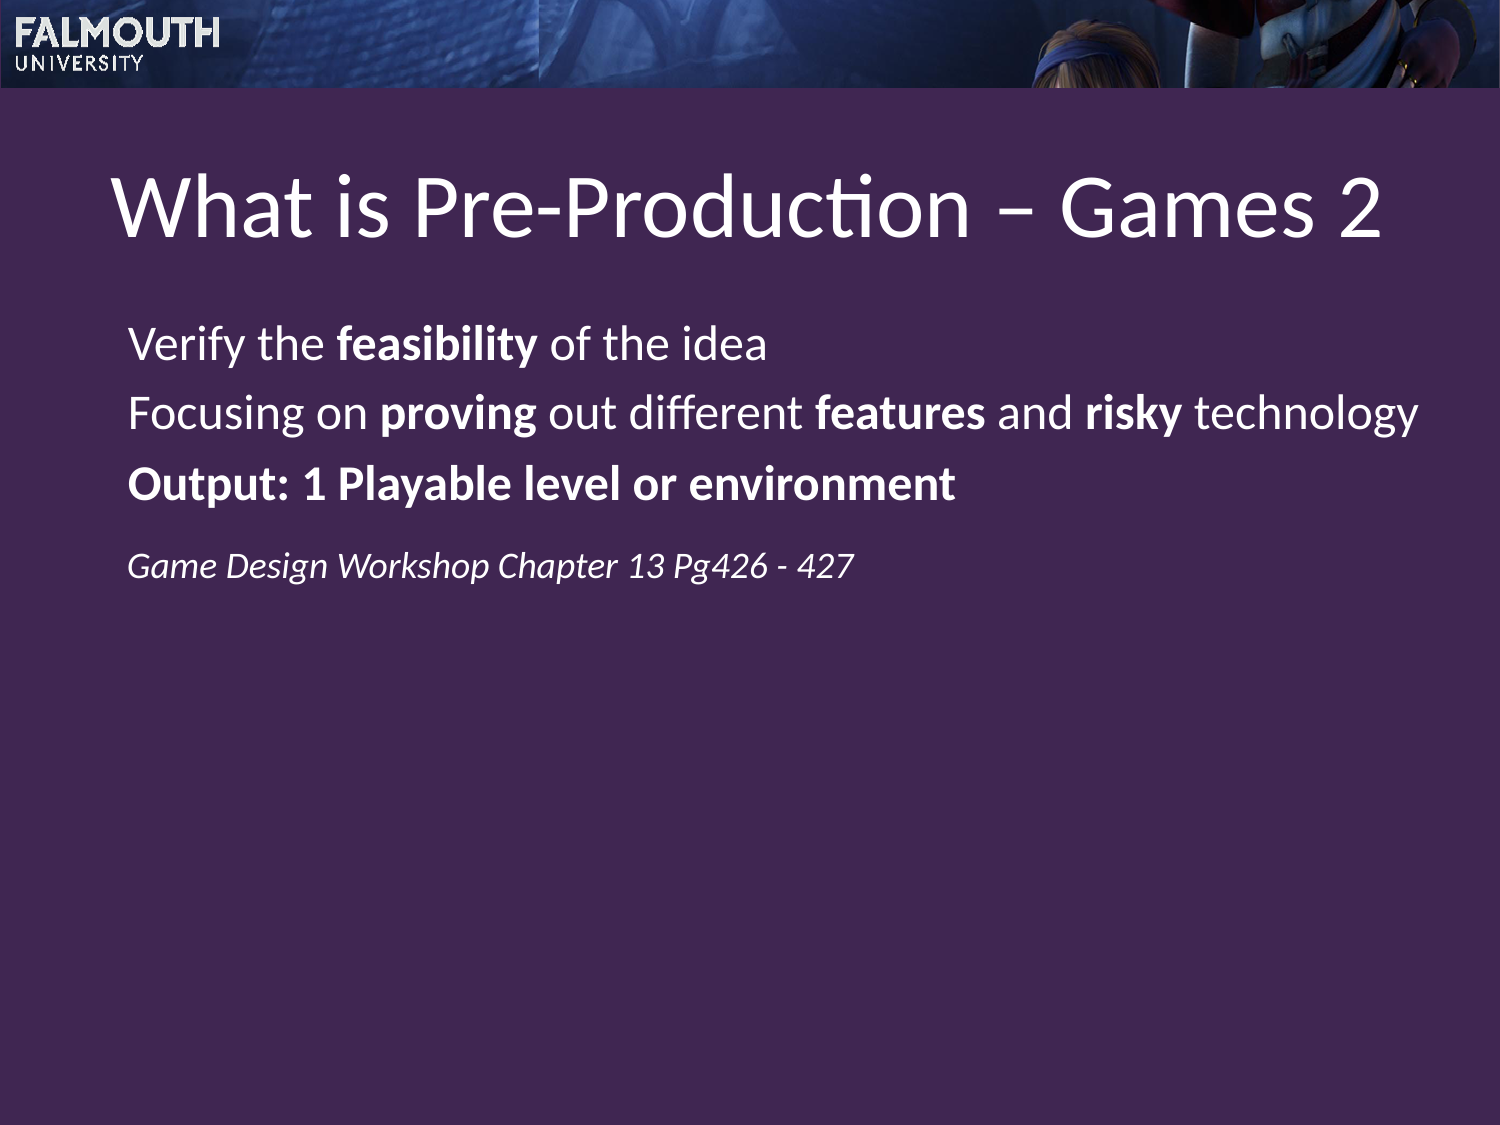

# What is Pre-Production – Games 2
Verify the feasibility of the idea
Focusing on proving out different features and risky technology
Output: 1 Playable level or environment

Game Design Workshop Chapter 13 Pg426 - 427